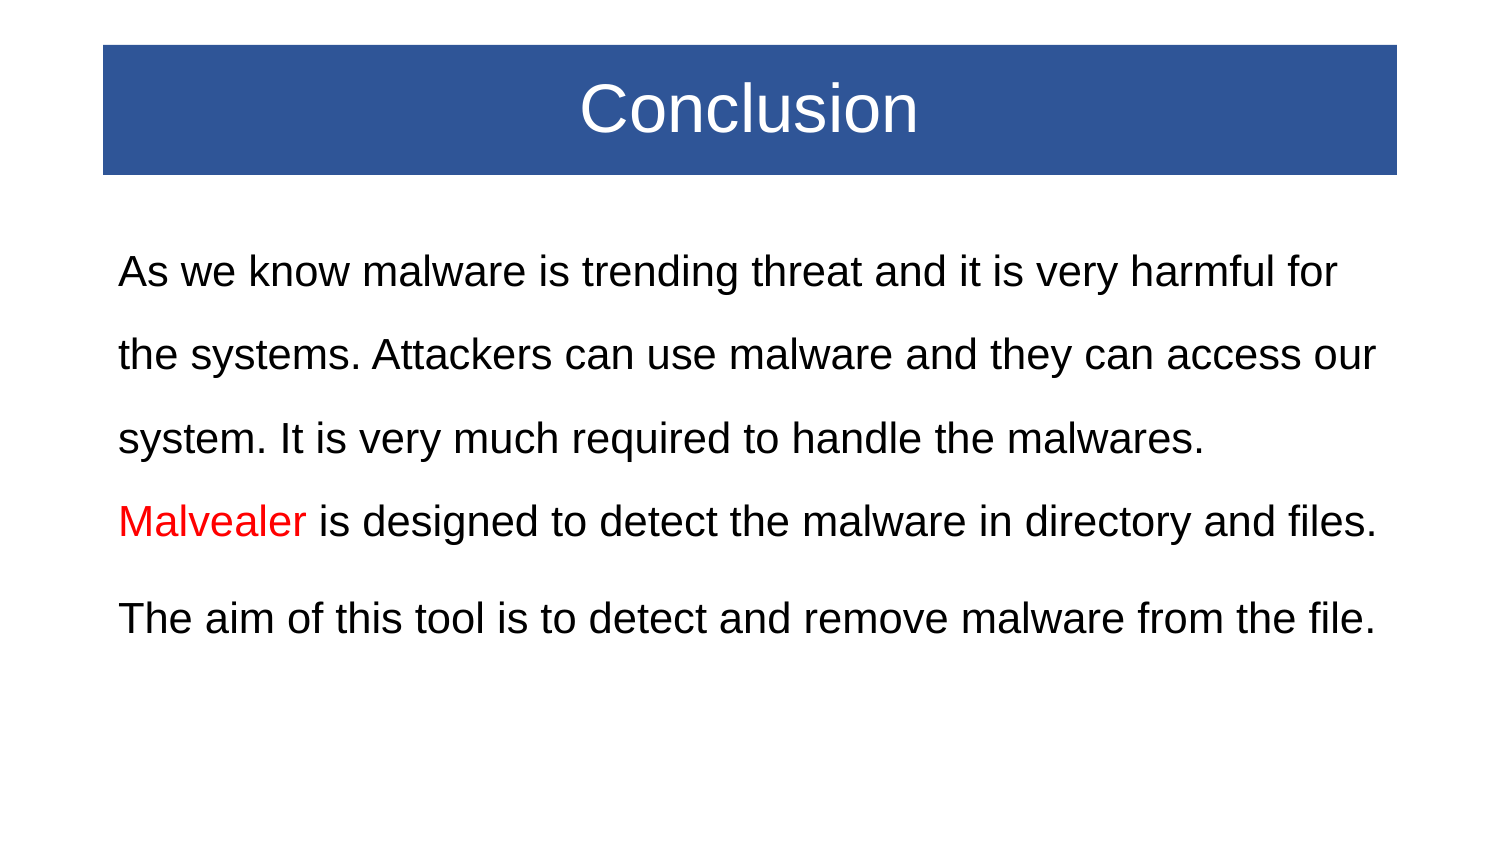

# Conclusion
As we know malware is trending threat and it is very harmful for the systems. Attackers can use malware and they can access our system. It is very much required to handle the malwares. Malvealer is designed to detect the malware in directory and files.
The aim of this tool is to detect and remove malware from the file.